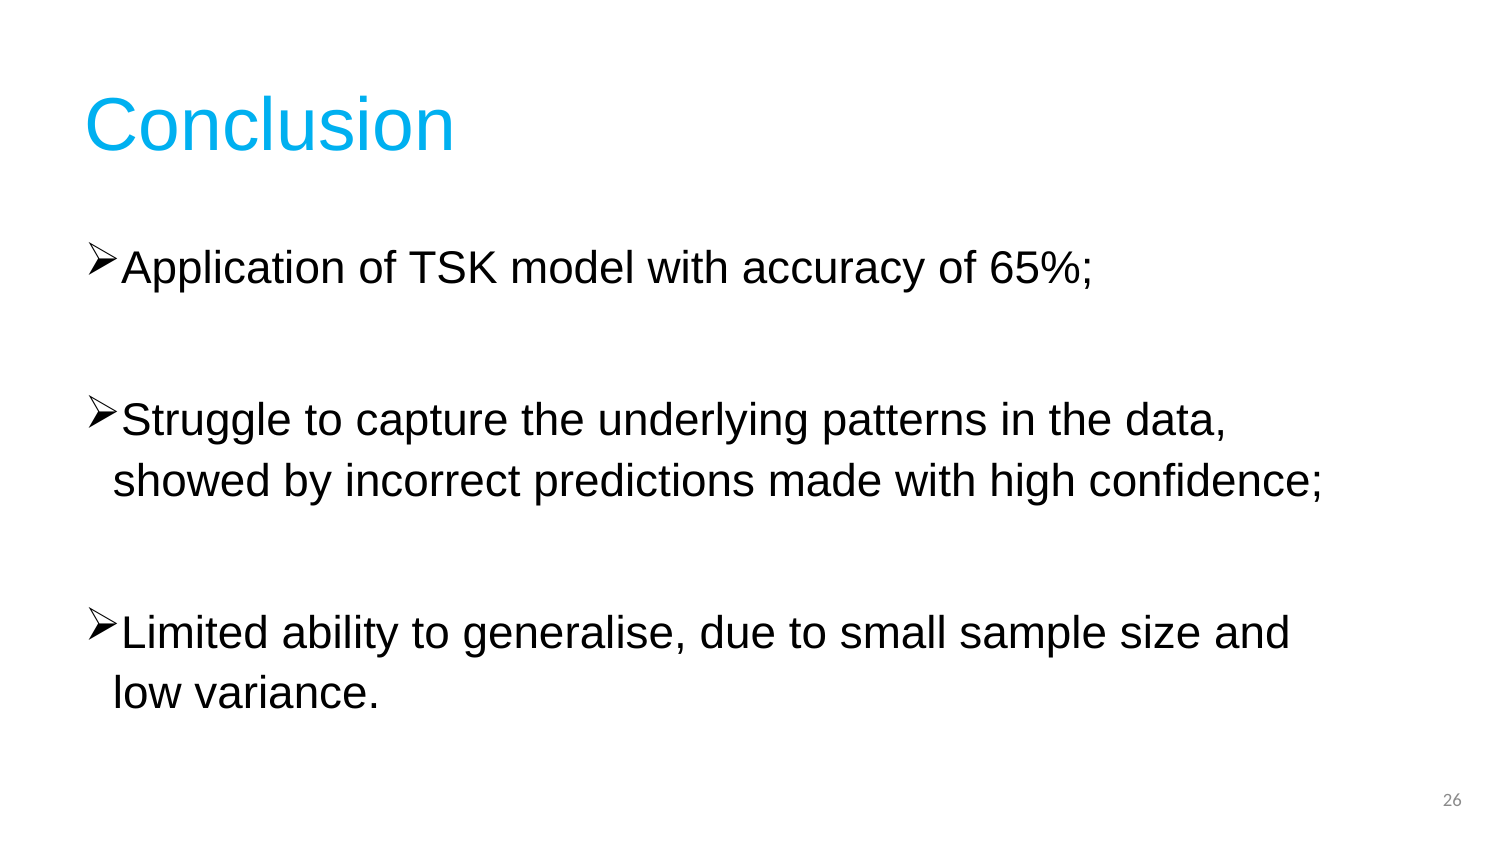

# Conclusion
Application of TSK model with accuracy of 65%;

Struggle to capture the underlying patterns in the data, showed by incorrect predictions made with high confidence;

Limited ability to generalise, due to small sample size and low variance.
26